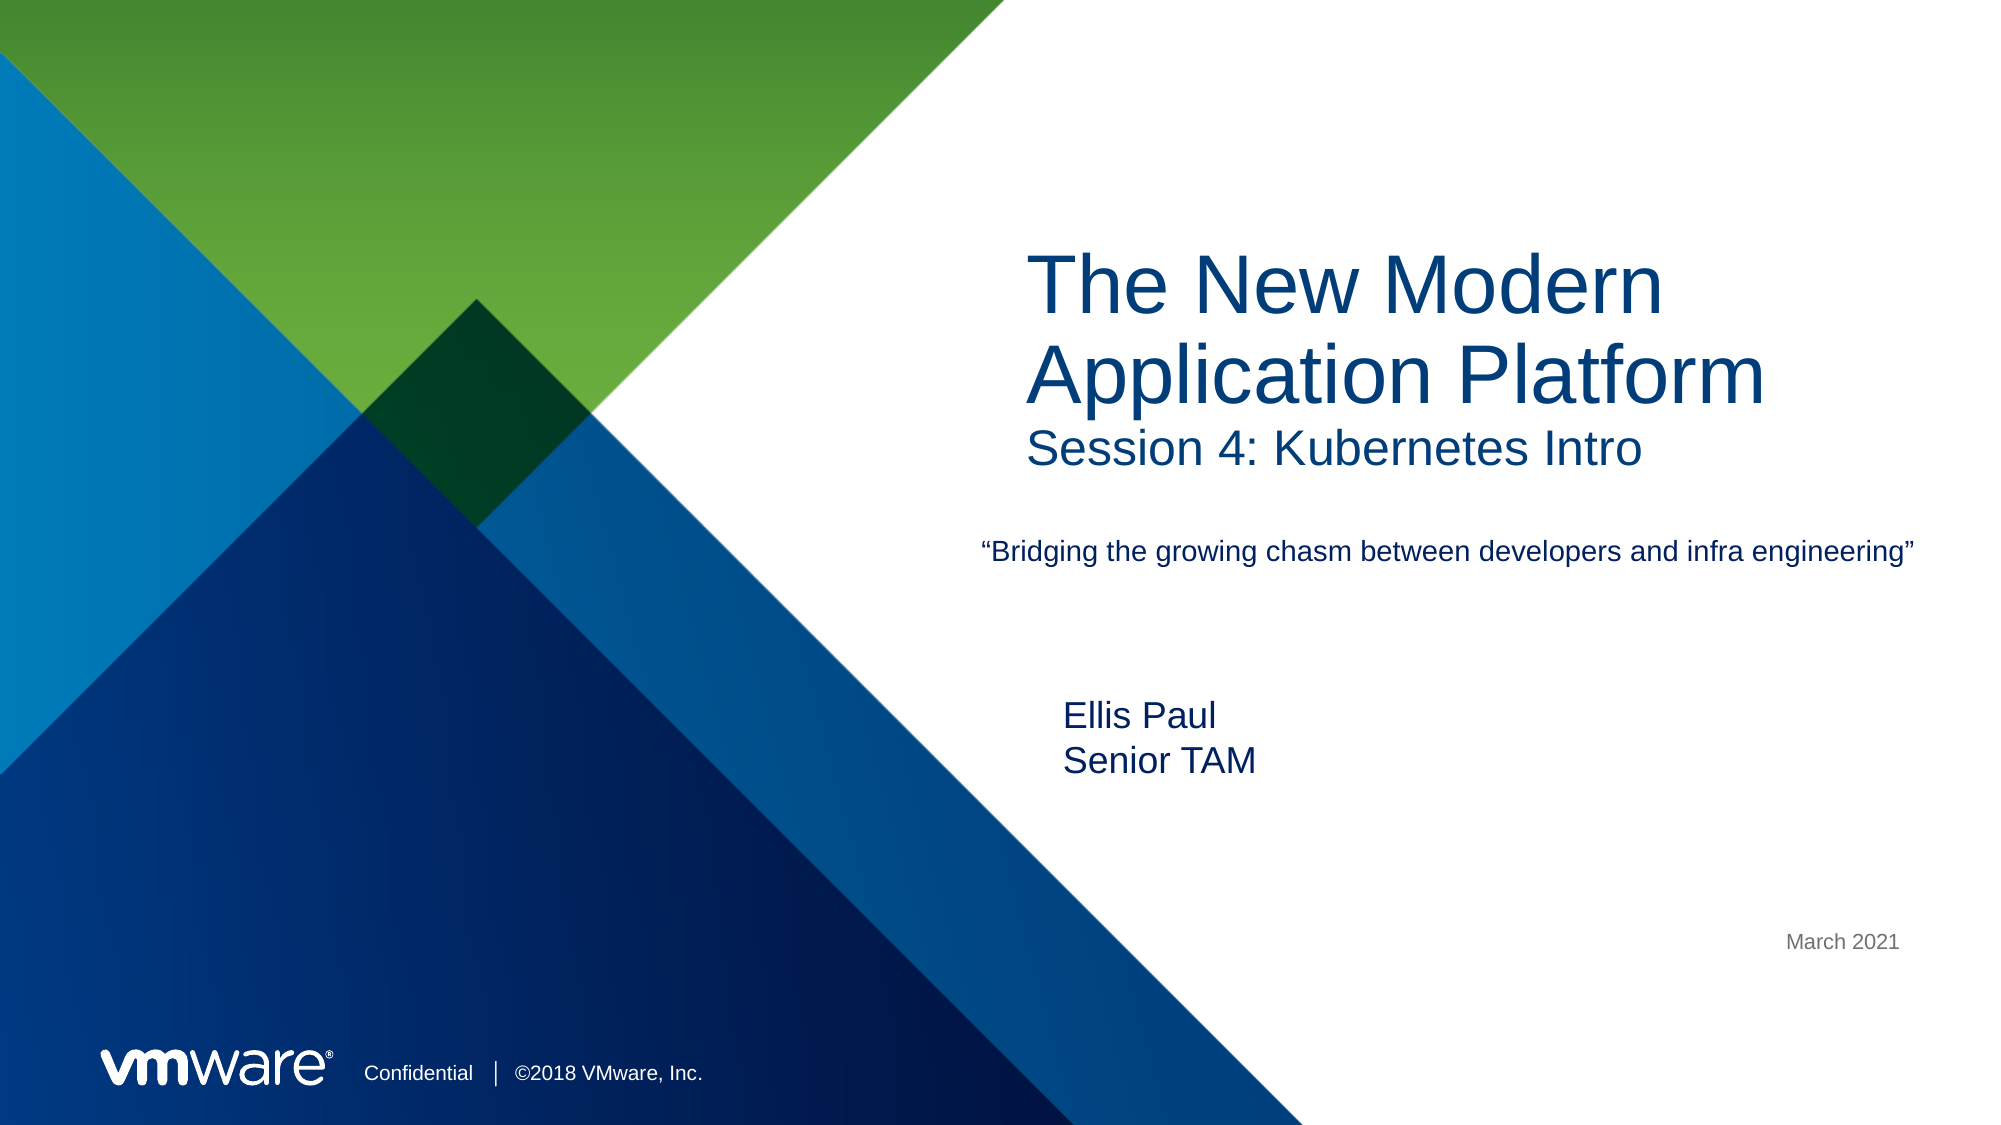

# The New Modern Application Platform Session 4: Kubernetes Intro
“Bridging the growing chasm between developers and infra engineering”
Ellis Paul
Senior TAM
March 2021